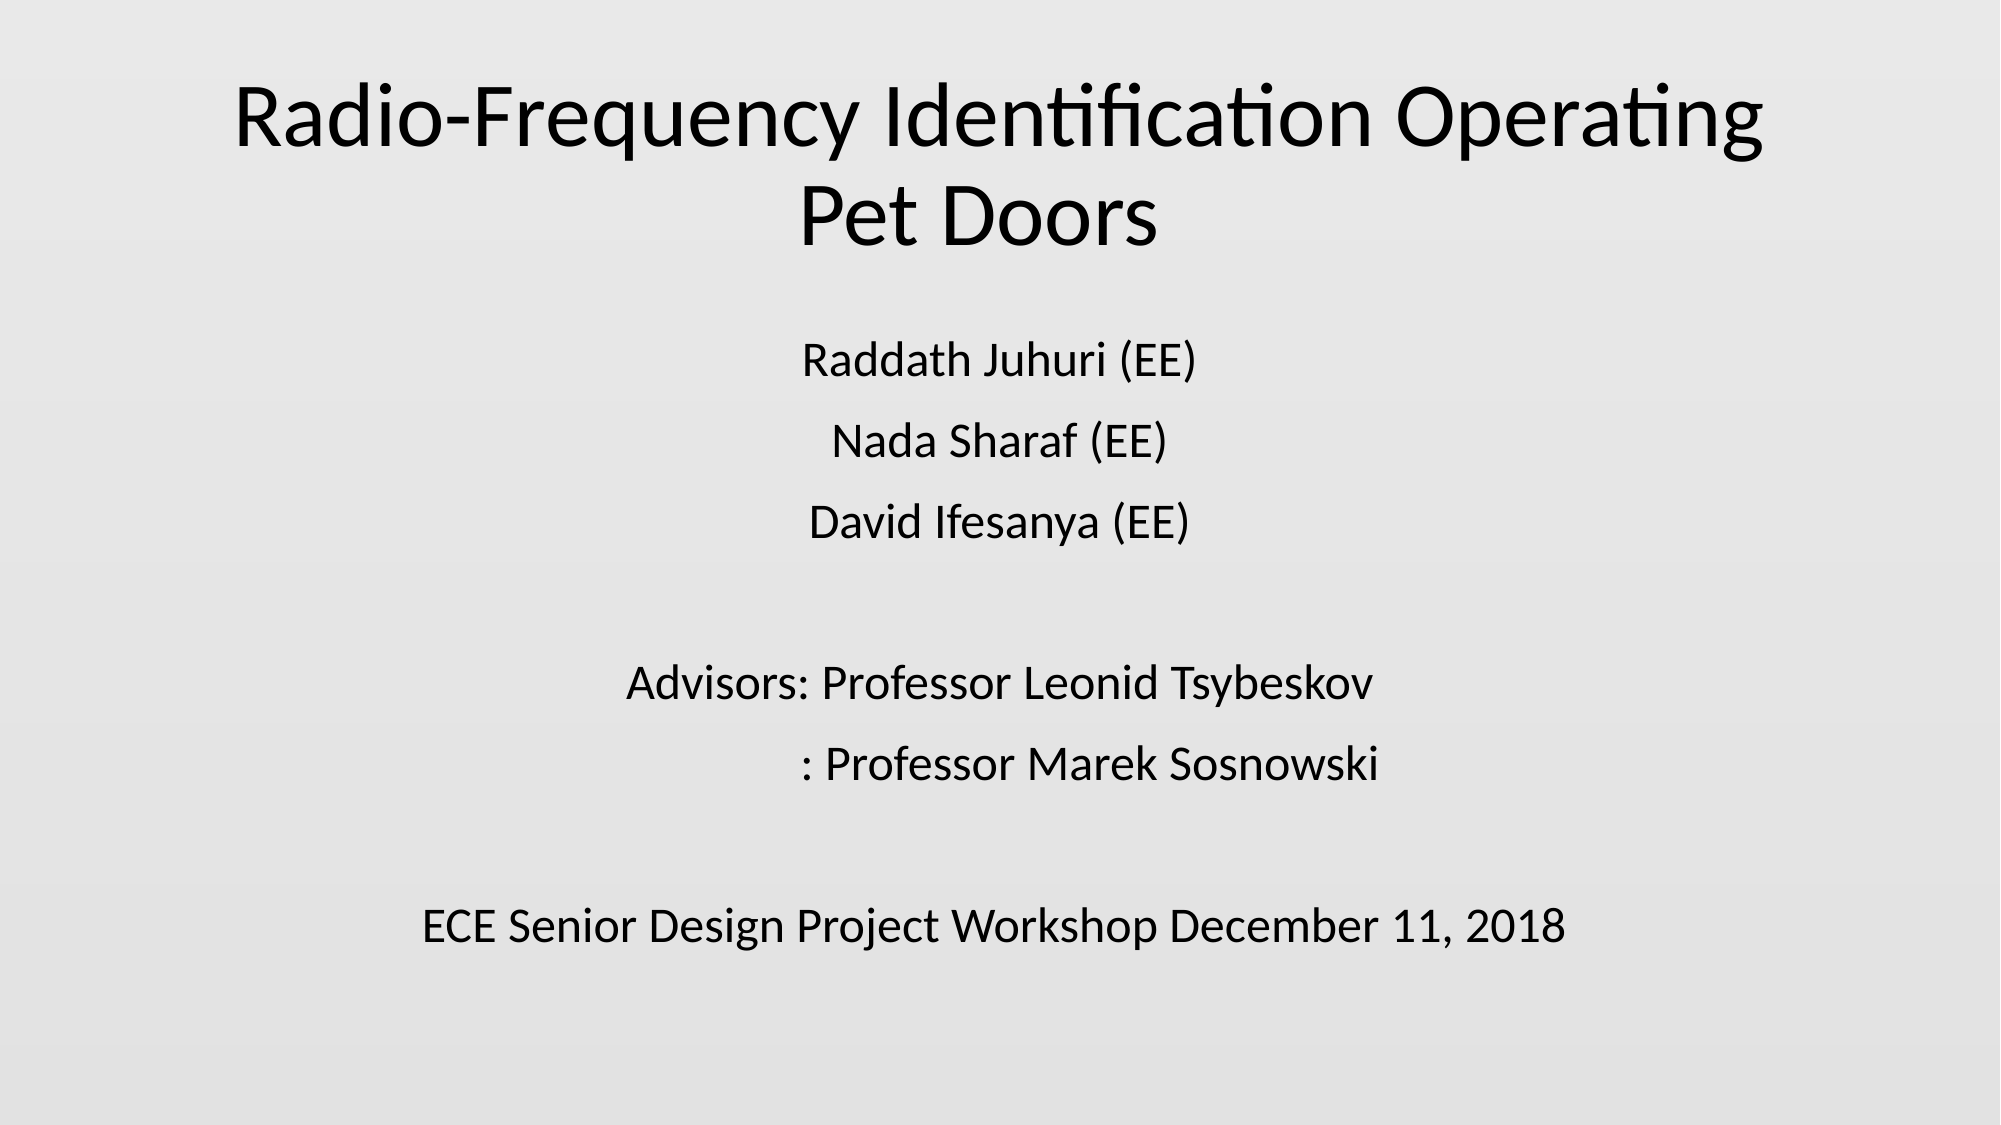

# Radio-Frequency Identification Operating Pet Doors
Raddath Juhuri (EE)
Nada Sharaf (EE)
David Ifesanya (EE)

Advisors: Professor Leonid Tsybeskov
                : Professor Marek Sosnowski

ECE Senior Design Project Workshop December 11, 2018